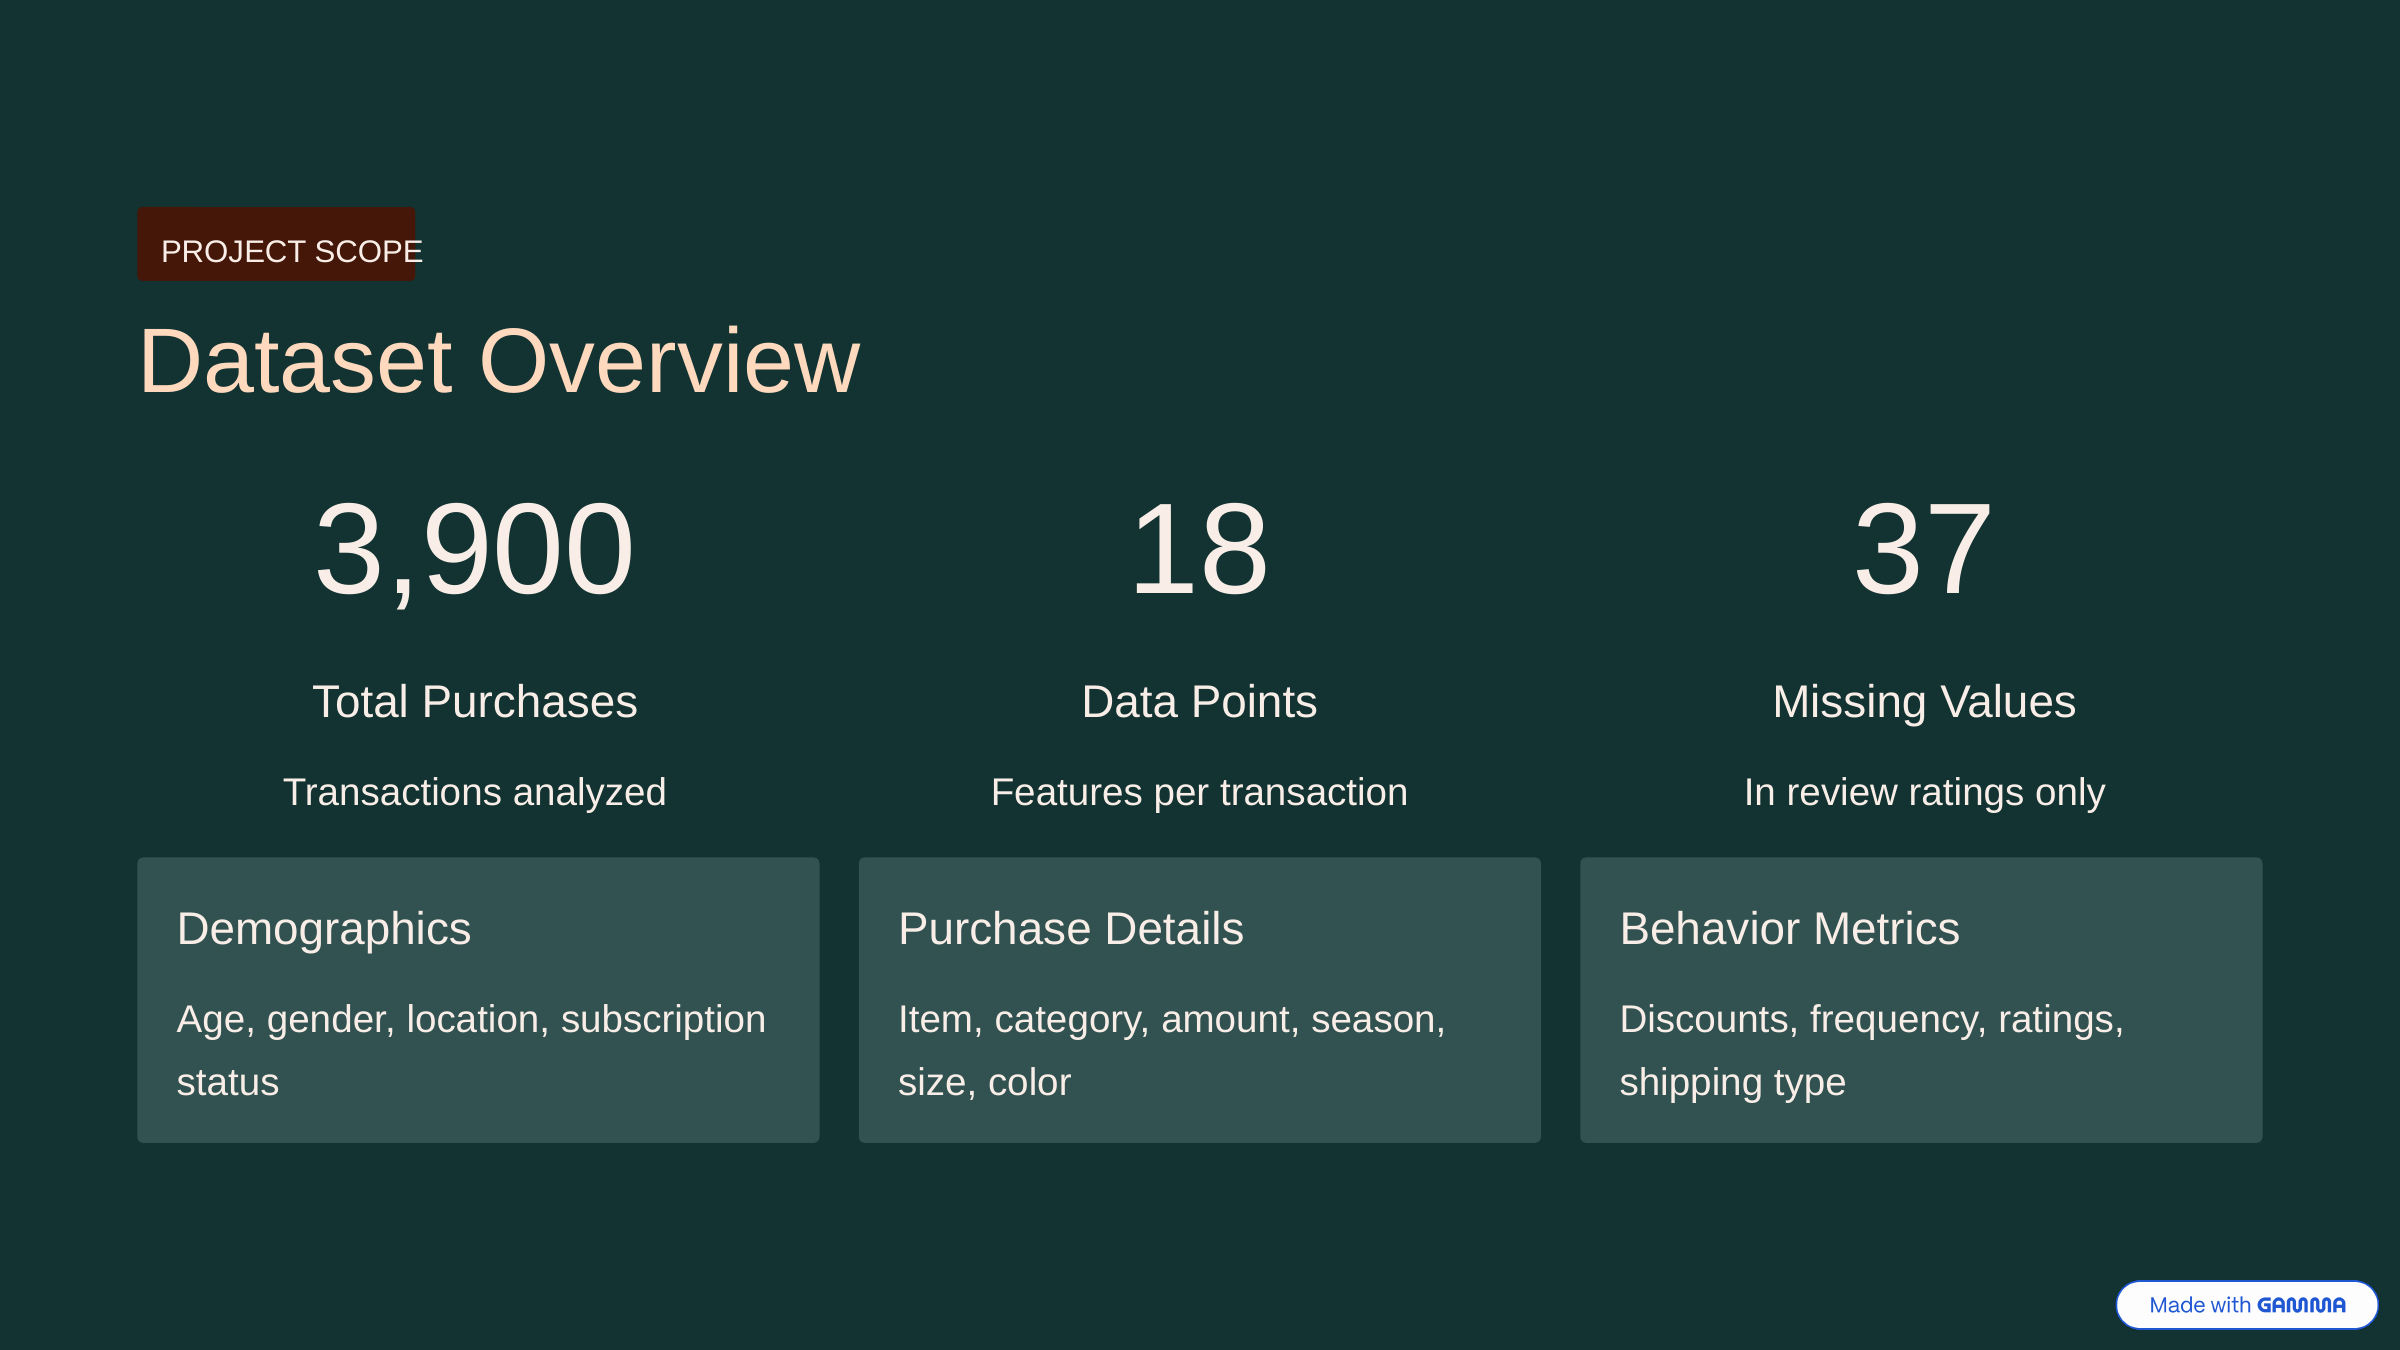

PROJECT SCOPE
Dataset Overview
3,900
18
37
Total Purchases
Data Points
Missing Values
Transactions analyzed
Features per transaction
In review ratings only

Demographics
Purchase Details
Behavior Metrics
Age, gender, location, subscription status
Item, category, amount, season, size, color
Discounts, frequency, ratings, shipping type